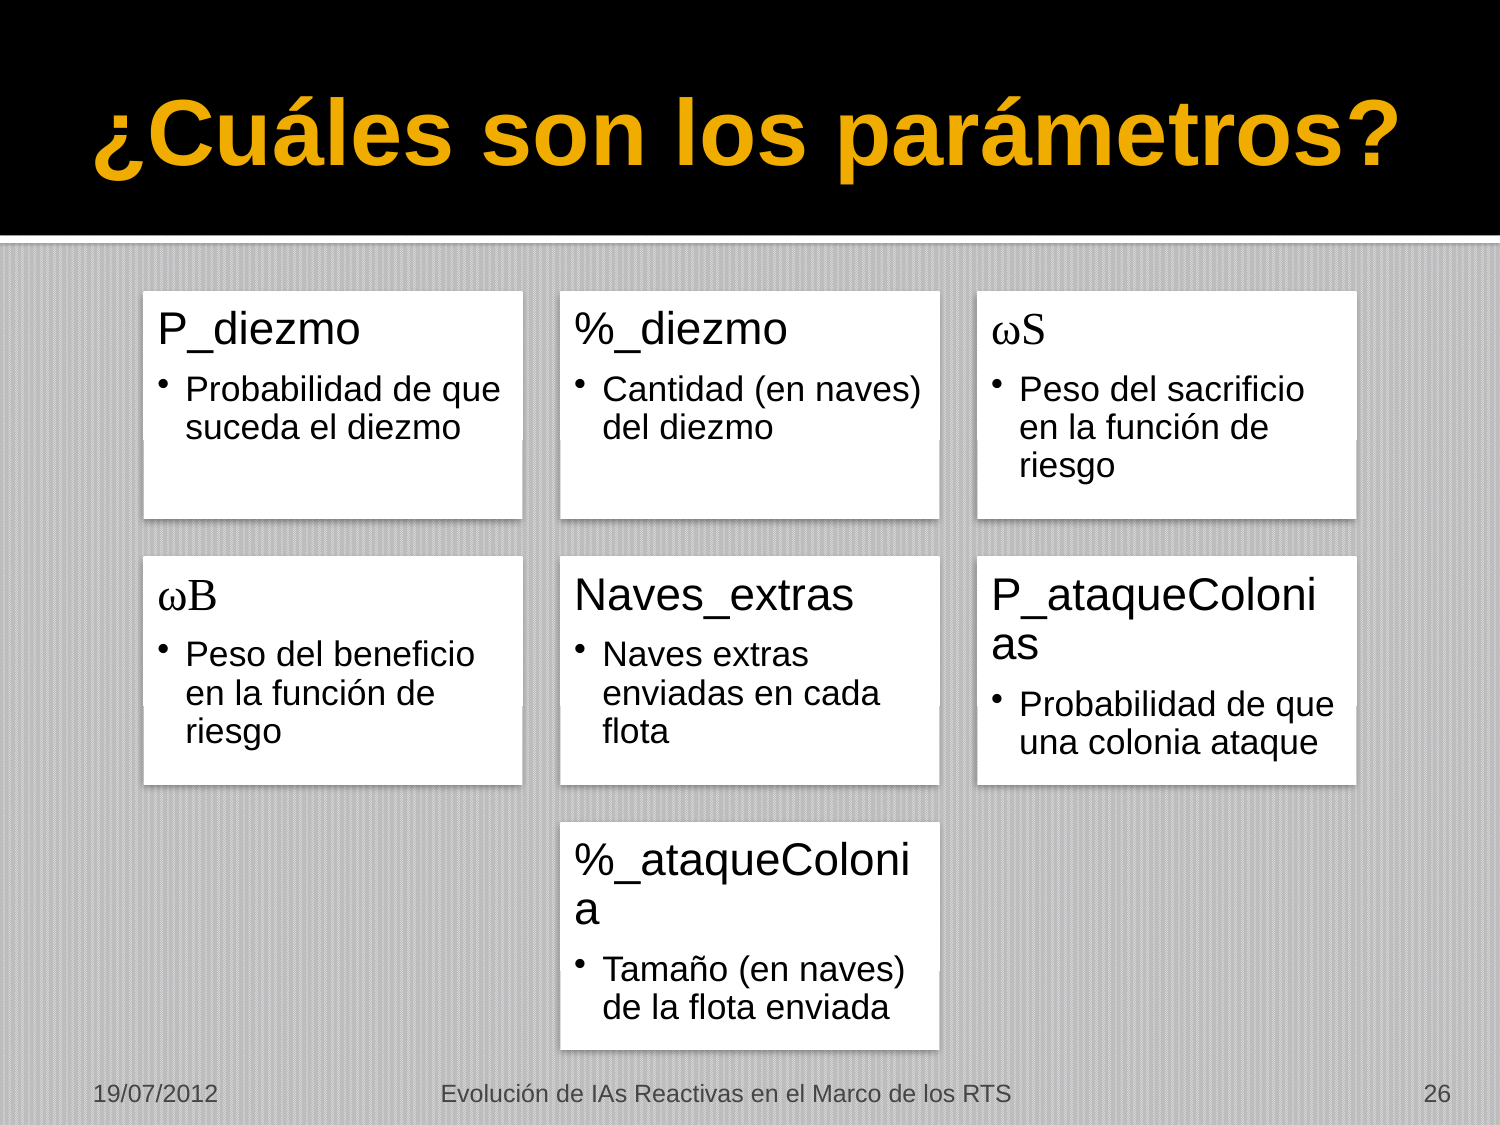

# ¿Cuáles son los parámetros?
P_diezmo
Probabilidad de que suceda el diezmo
%_diezmo
Cantidad (en naves) del diezmo
ωS
Peso del sacrificio en la función de riesgo
ωB
Peso del beneficio en la función de riesgo
Naves_extras
Naves extras enviadas en cada flota
P_ataqueColonias
Probabilidad de que una colonia ataque
%_ataqueColonia
Tamaño (en naves) de la flota enviada
19/07/2012
Evolución de IAs Reactivas en el Marco de los RTS
26